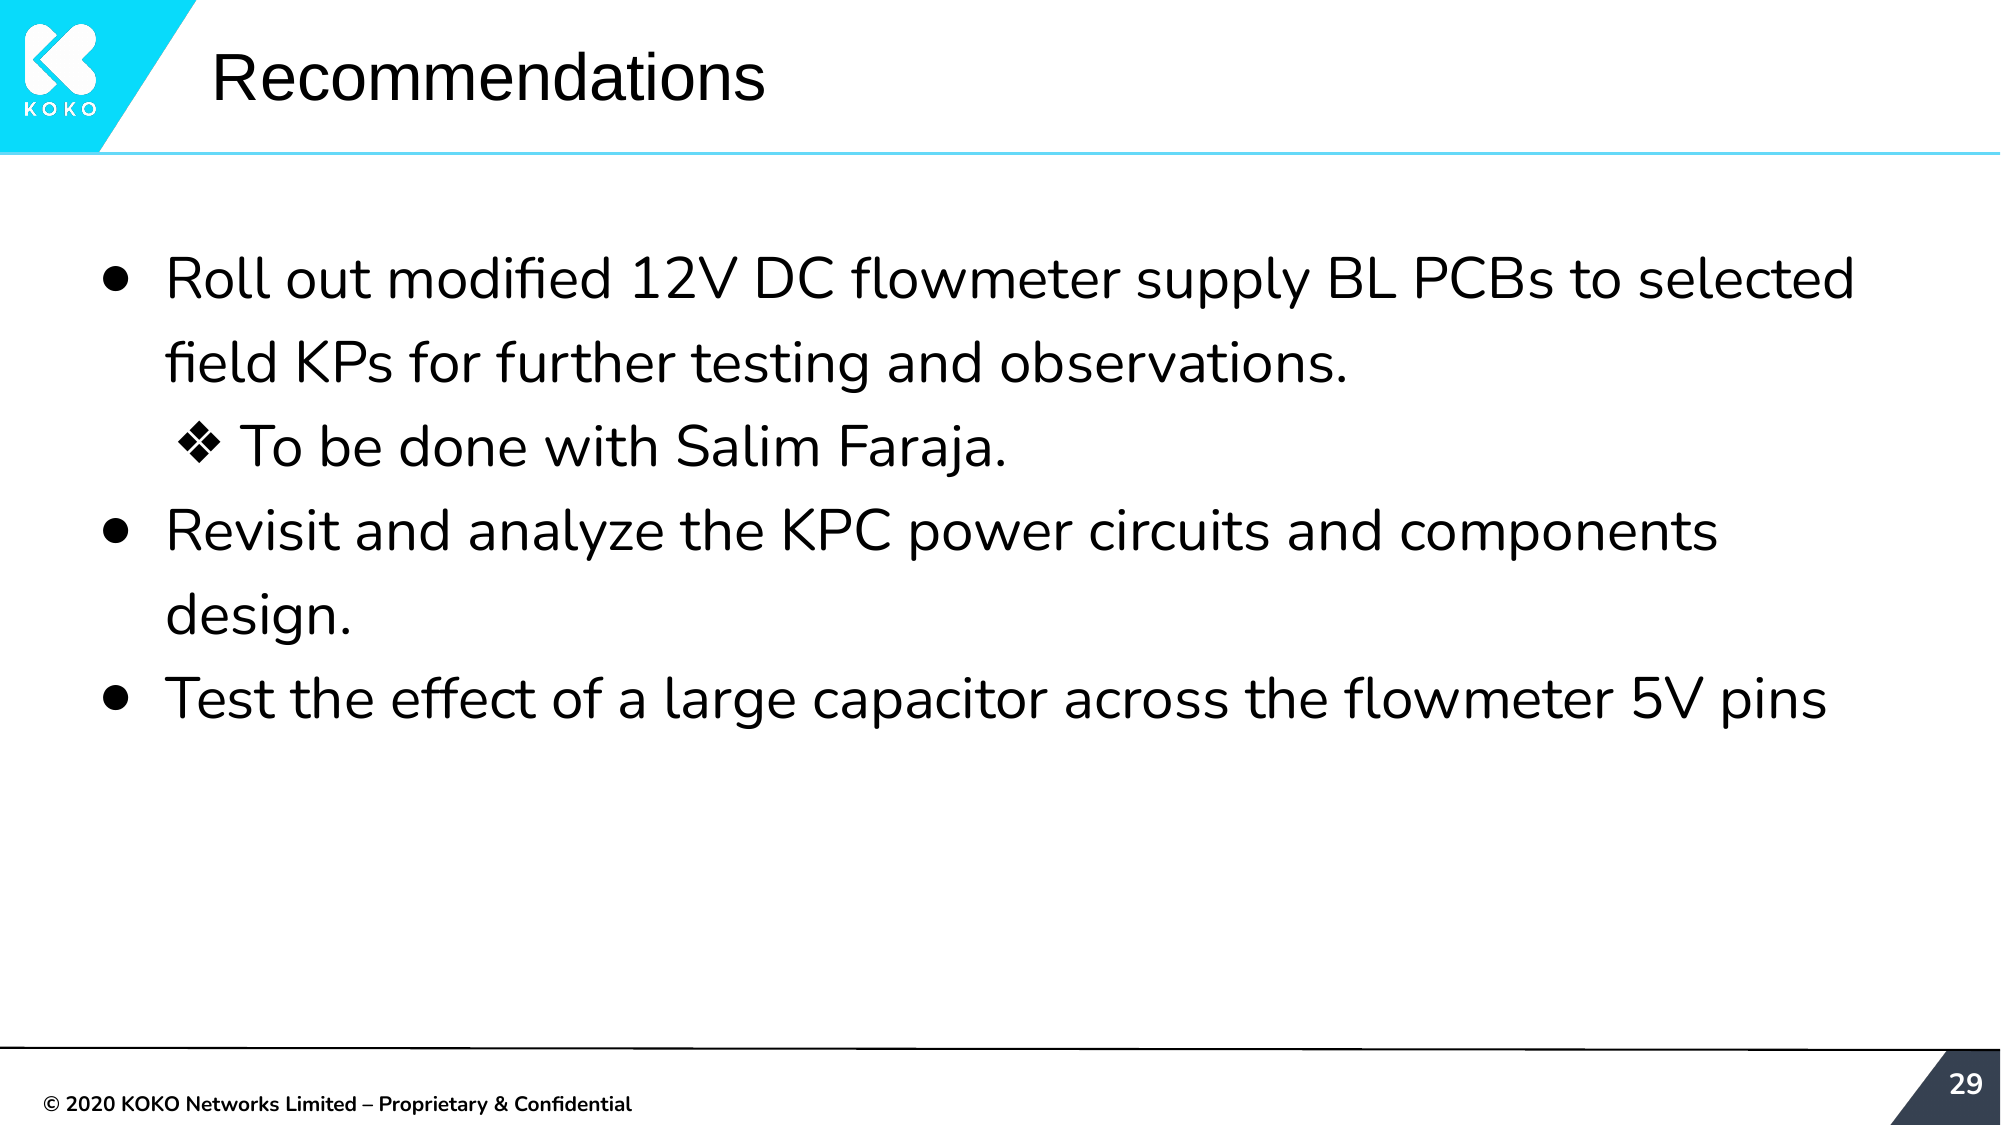

# Recommendations
Roll out modified 12V DC flowmeter supply BL PCBs to selected field KPs for further testing and observations.
To be done with Salim Faraja.
Revisit and analyze the KPC power circuits and components design.
Test the effect of a large capacitor across the flowmeter 5V pins

29